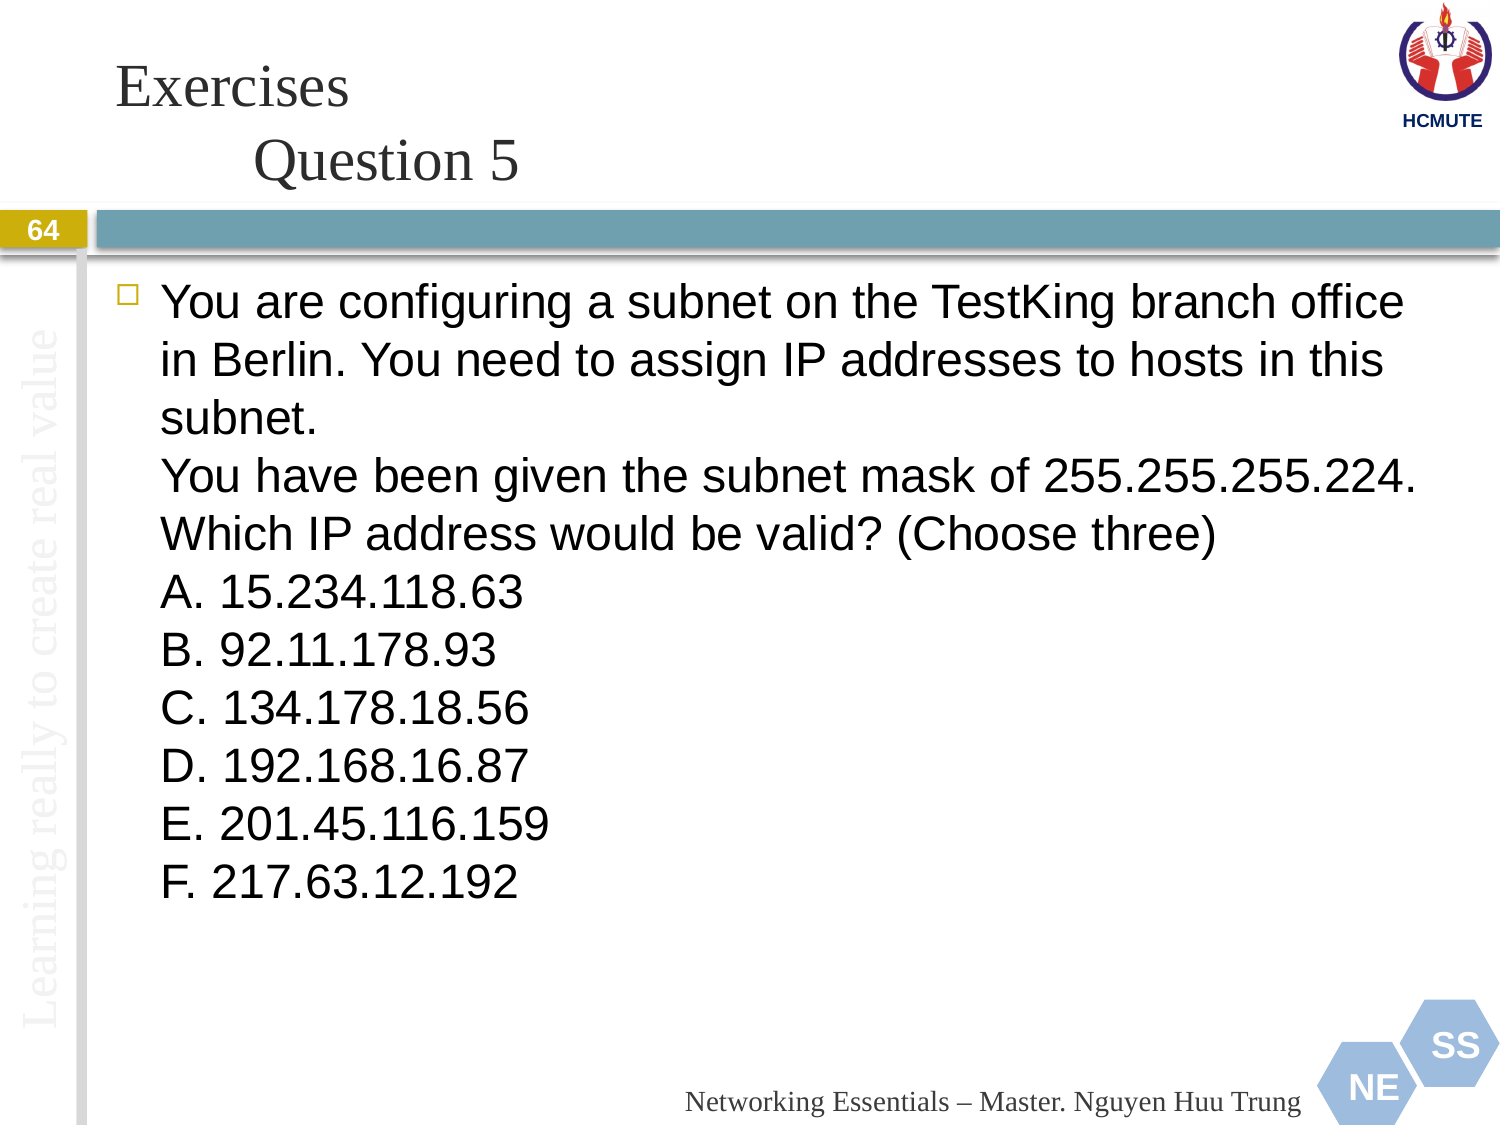

# Exercises Question 5
64
You are configuring a subnet on the TestKing branch office in Berlin. You need to assign IP addresses to hosts in this subnet.
You have been given the subnet mask of 255.255.255.224.
Which IP address would be valid? (Choose three)
A. 15.234.118.63
B. 92.11.178.93
C. 134.178.18.56
D. 192.168.16.87
E. 201.45.116.159
F. 217.63.12.192

Networking Essentials – Master. Nguyen Huu Trung